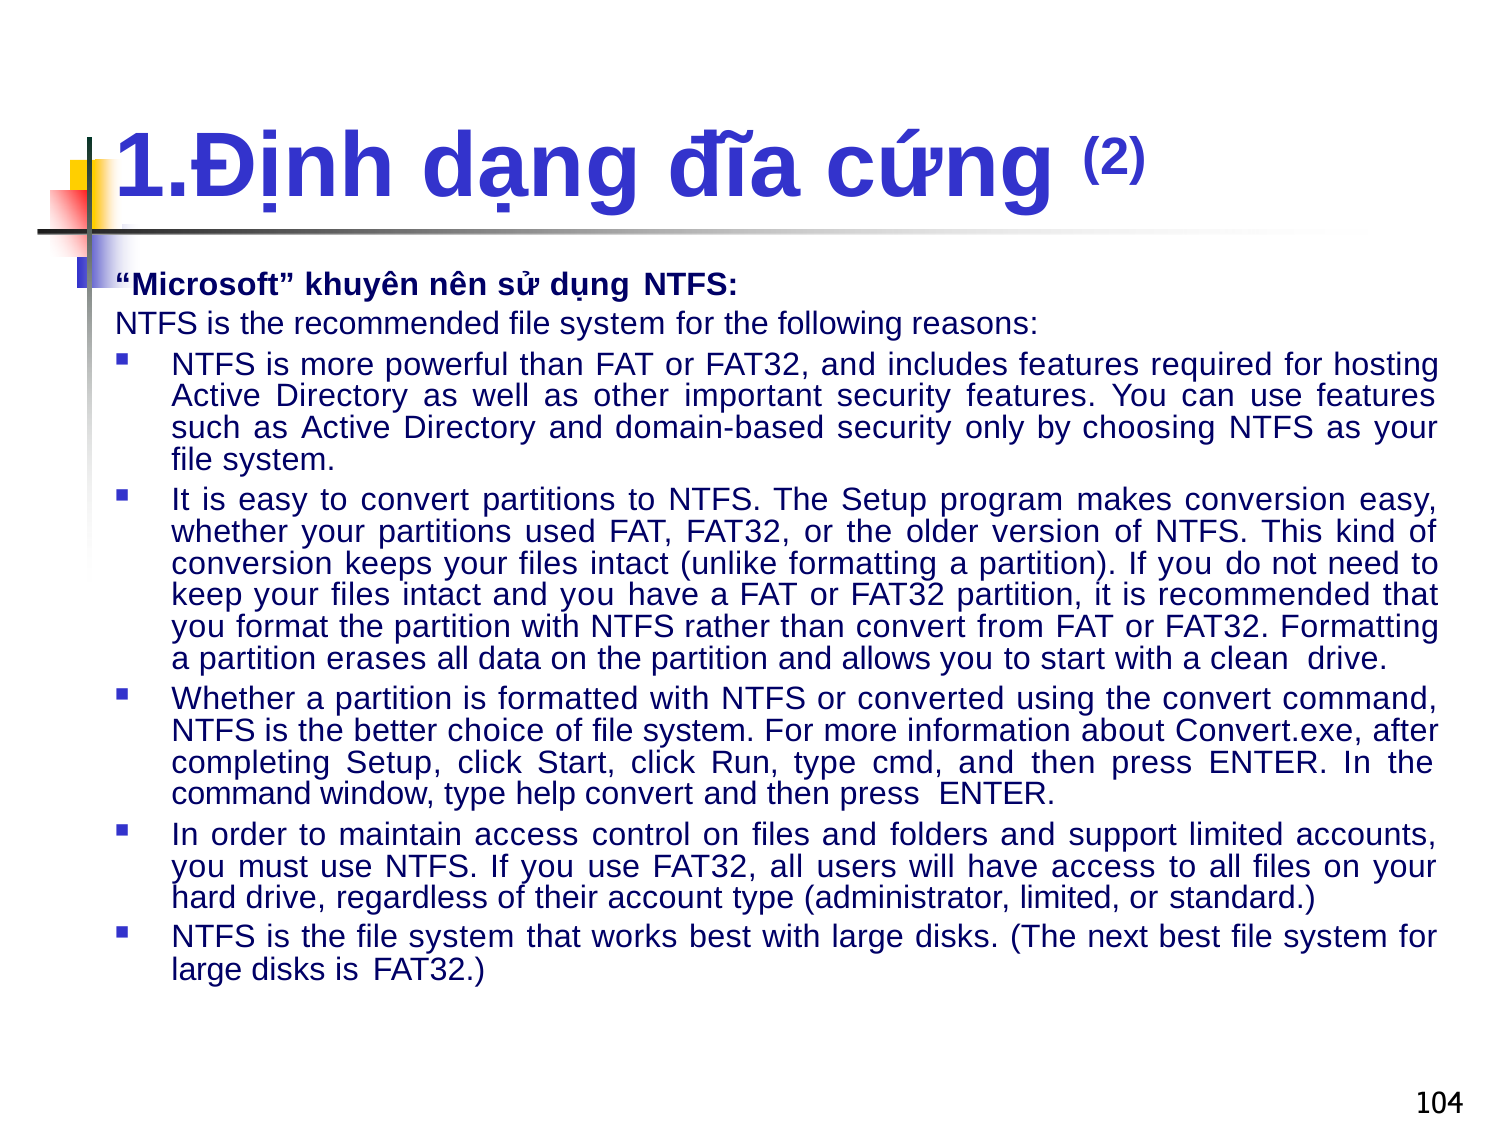

# 1.Định dạng đĩa cứng (2)
“Microsoft” khuyên nên sử dụng NTFS:
NTFS is the recommended file system for the following reasons:
NTFS is more powerful than FAT or FAT32, and includes features required for hosting  Active Directory as well as other important security features. You can use features  such as Active Directory and domain-based security only by choosing NTFS as your  file system.
It is easy to convert partitions to NTFS. The Setup program makes conversion easy,  whether your partitions used FAT, FAT32, or the older version of NTFS. This kind of  conversion keeps your files intact (unlike formatting a partition). If you do not need to  keep your files intact and you have a FAT or FAT32 partition, it is recommended that  you format the partition with NTFS rather than convert from FAT or FAT32. Formatting  a partition erases all data on the partition and allows you to start with a clean drive.
Whether a partition is formatted with NTFS or converted using the convert command,  NTFS is the better choice of file system. For more information about Convert.exe, after  completing Setup, click Start, click Run, type cmd, and then press ENTER. In the  command window, type help convert and then press ENTER.
In order to maintain access control on files and folders and support limited accounts,  you must use NTFS. If you use FAT32, all users will have access to all files on your  hard drive, regardless of their account type (administrator, limited, or standard.)
NTFS is the file system that works best with large disks. (The next best file system for  large disks is FAT32.)
104